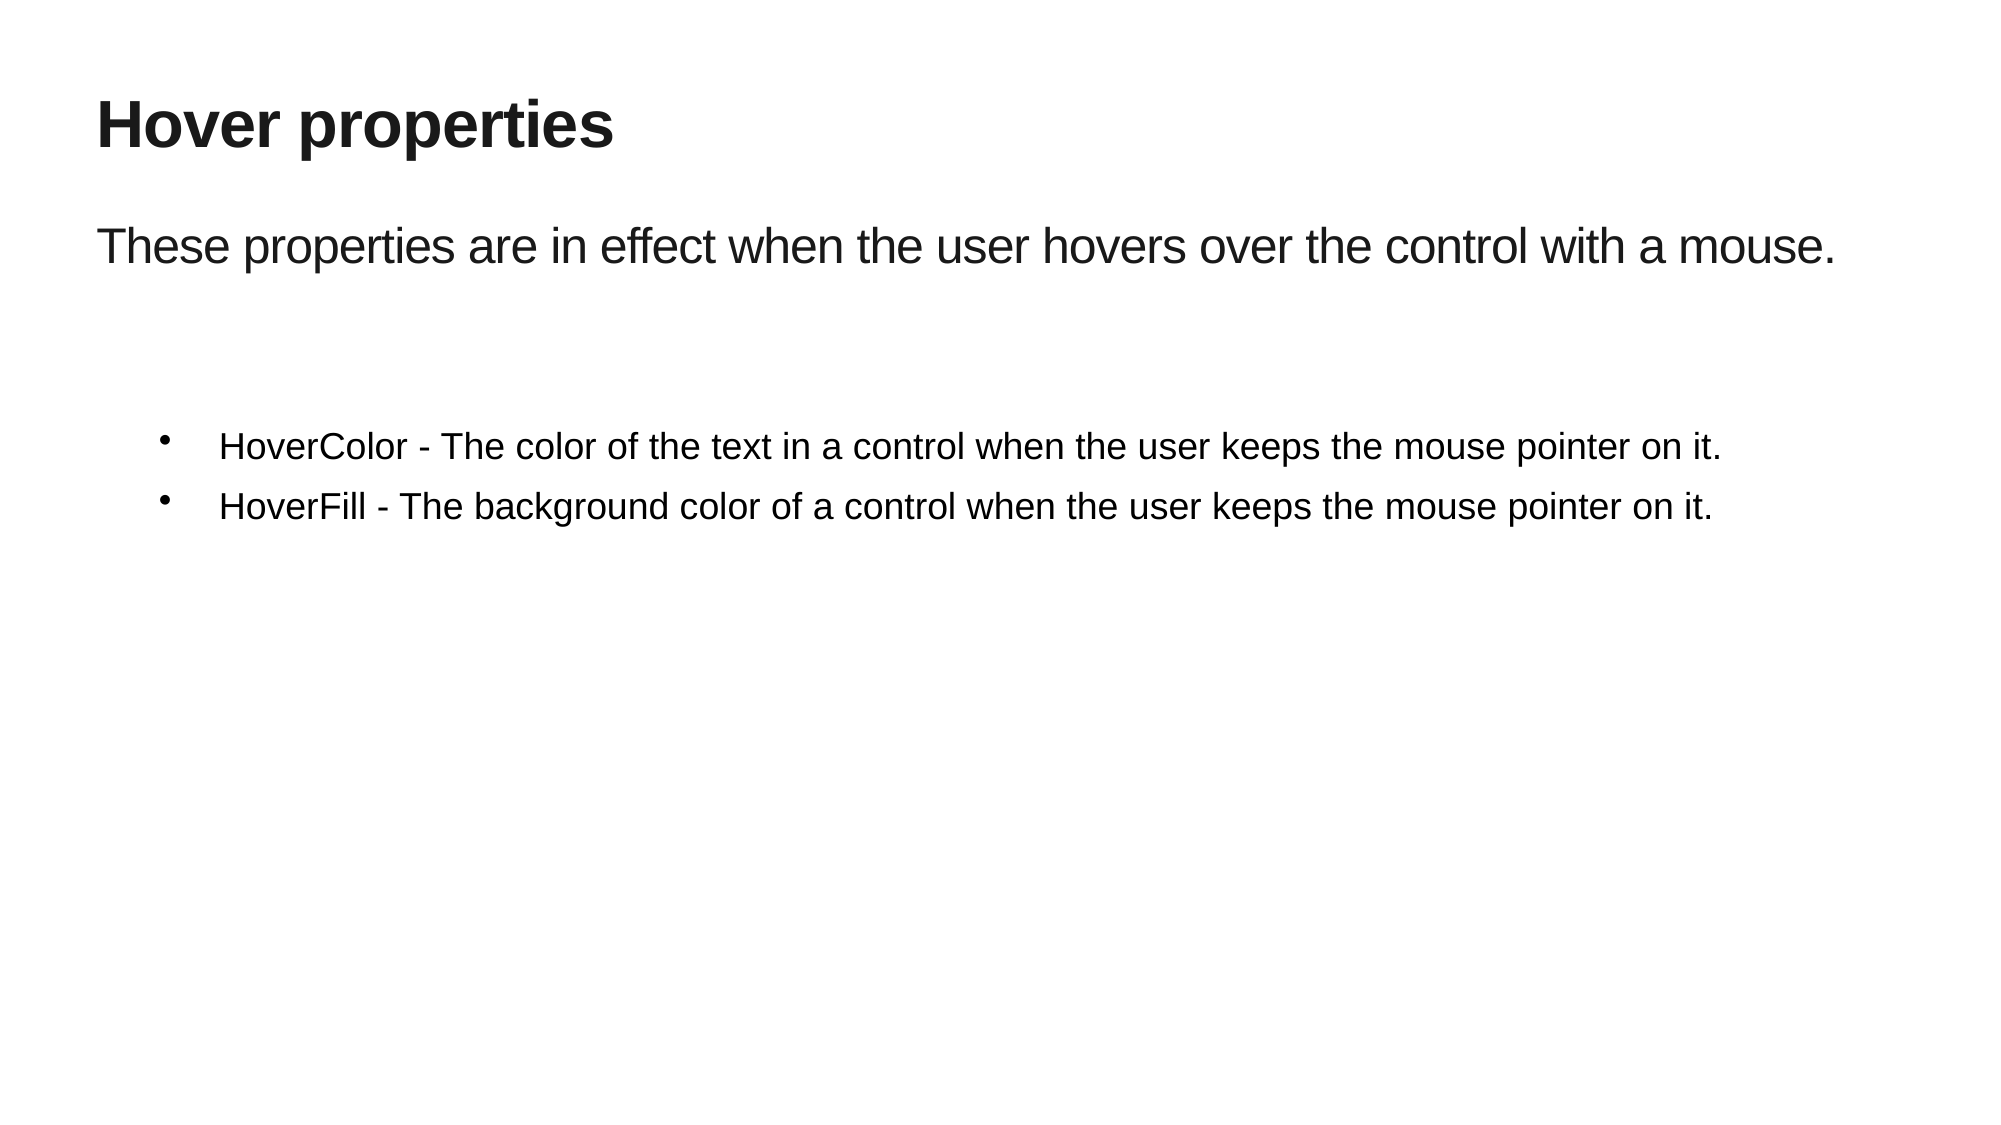

# Hover properties
These properties are in effect when the user hovers over the control with a mouse.
HoverColor - The color of the text in a control when the user keeps the mouse pointer on it.
HoverFill - The background color of a control when the user keeps the mouse pointer on it.